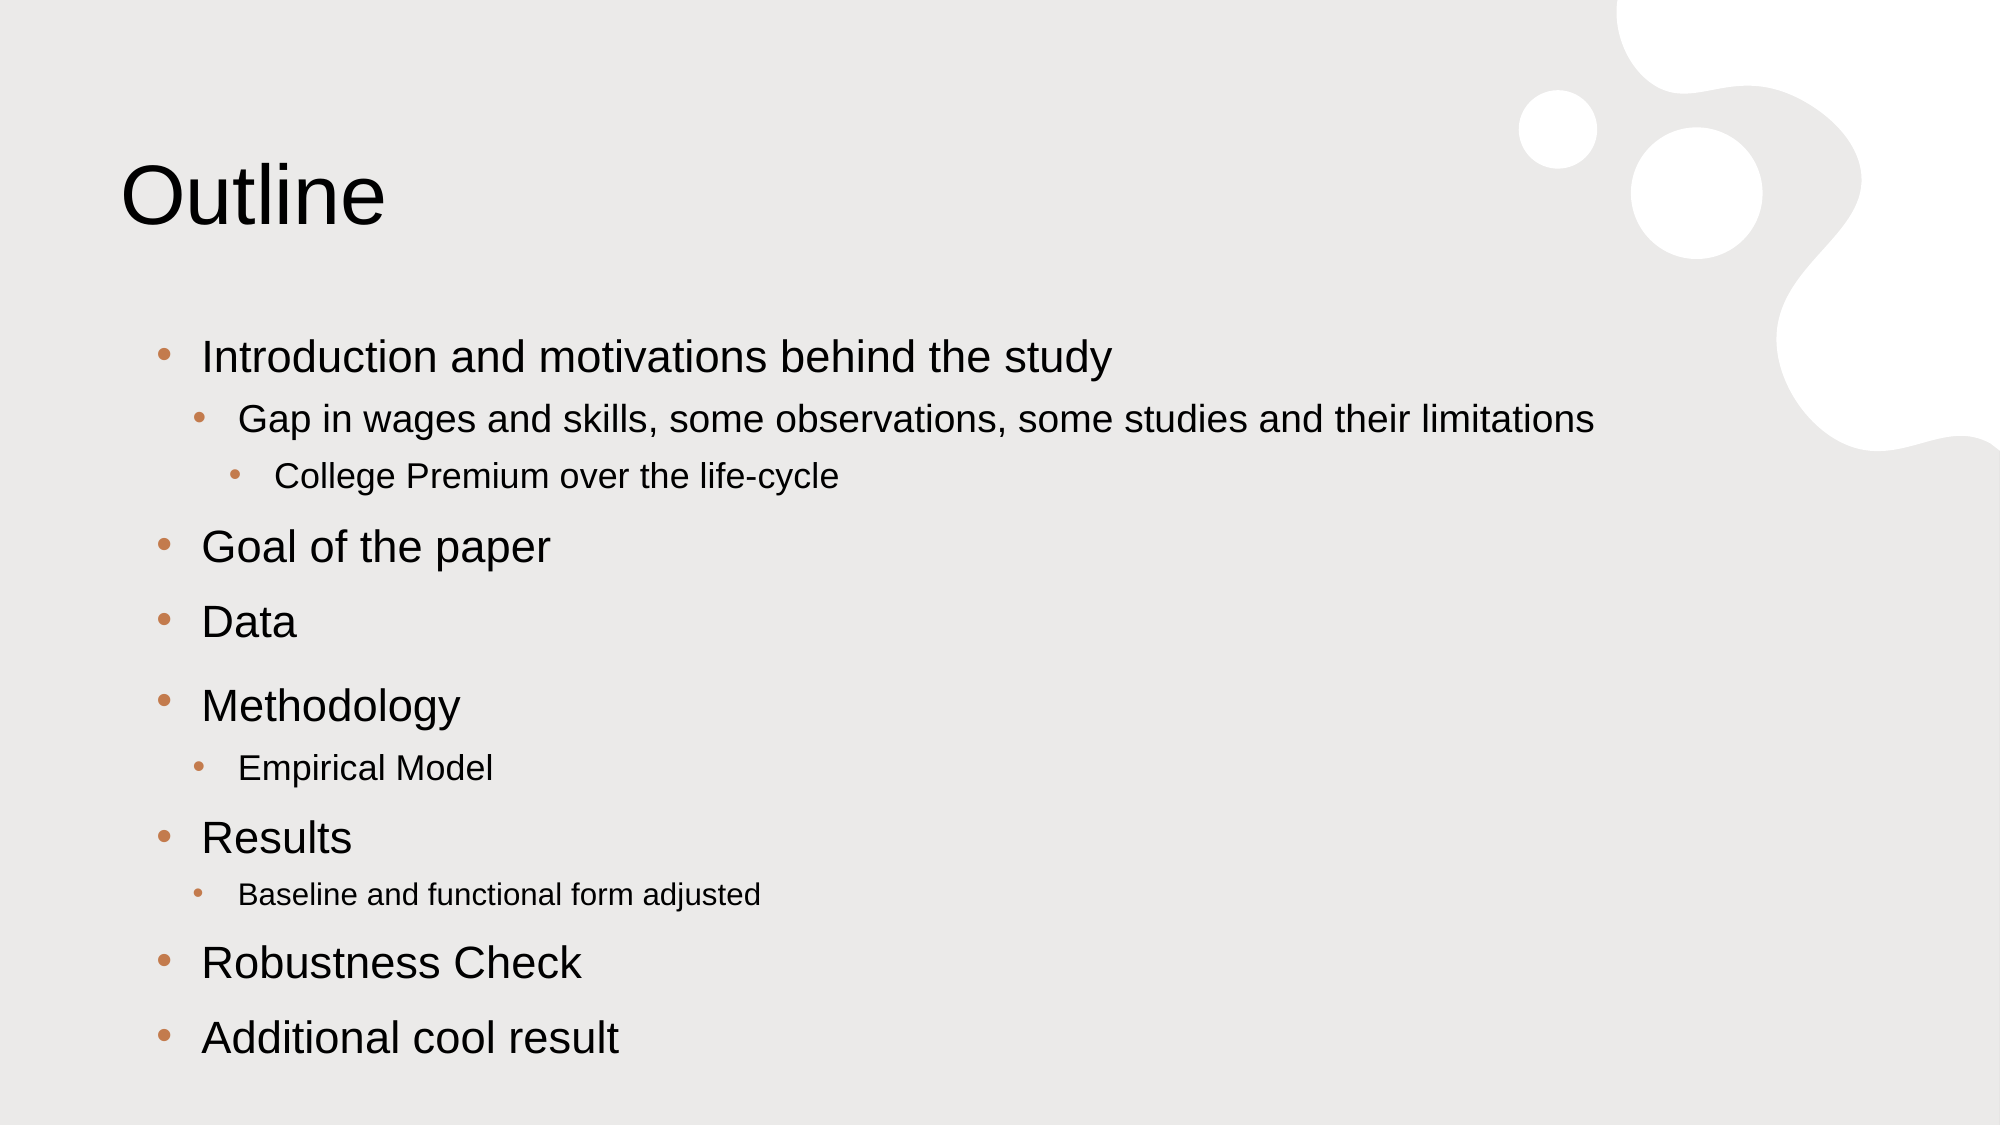

# Outline

Introduction and motivations behind the study
Gap in wages and skills, some observations, some studies and their limitations
College Premium over the life-cycle
Goal of the paper
Data
Methodology
Empirical Model
Results
Baseline and functional form adjusted
Robustness Check
Additional cool result